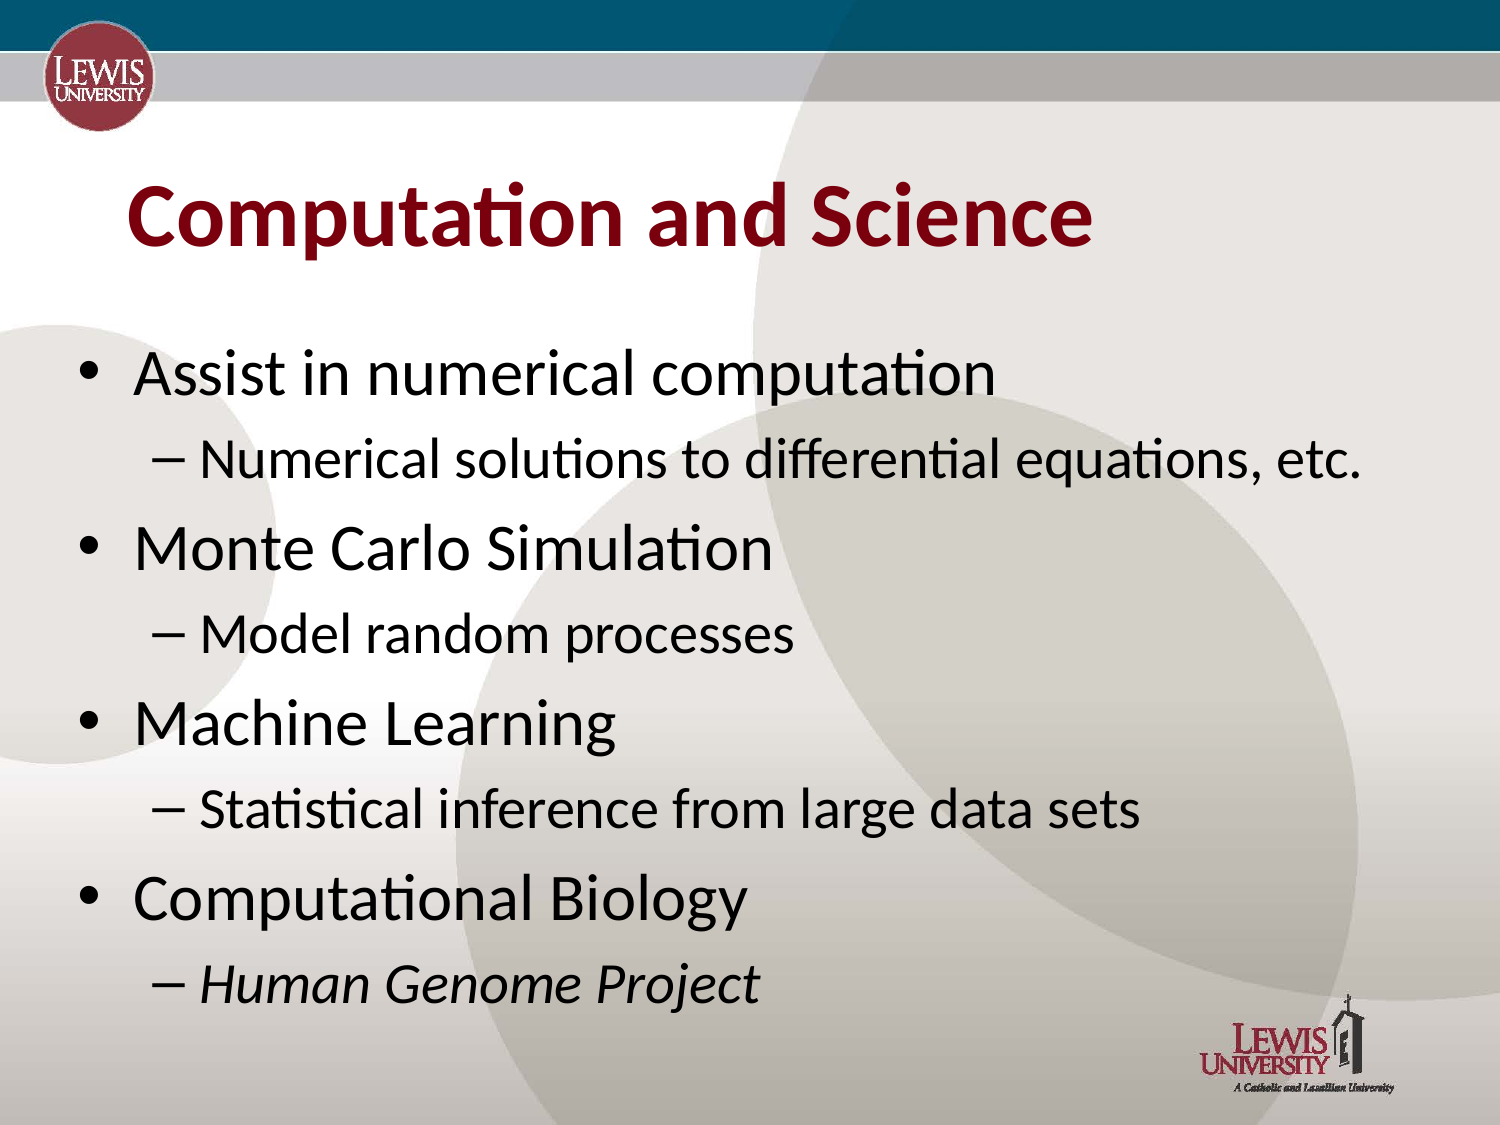

# Computation and Science
Assist in numerical computation
Numerical solutions to differential equations, etc.
Monte Carlo Simulation
Model random processes
Machine Learning
Statistical inference from large data sets
Computational Biology
Human Genome Project